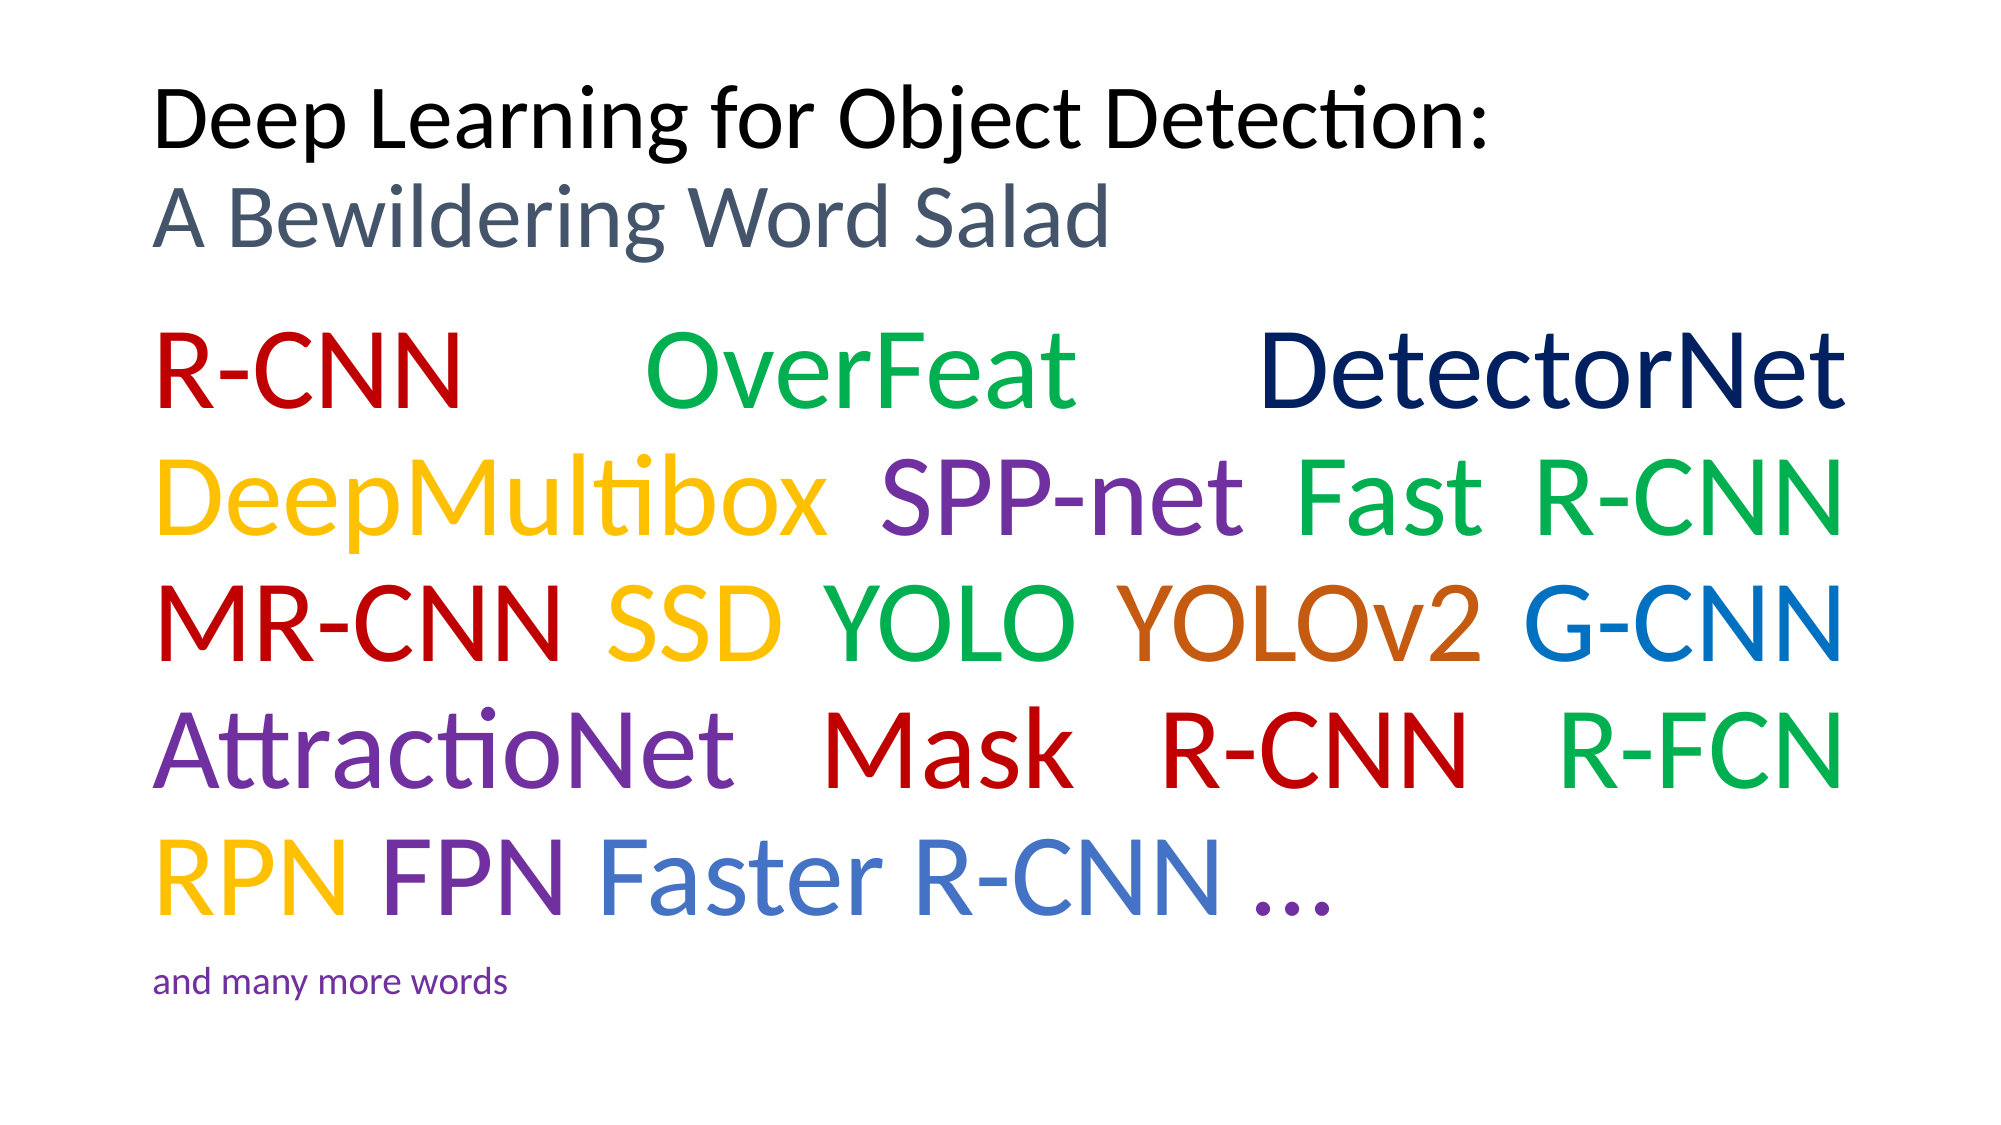

# Deep Learning for Object Detection: A Bewildering Word Salad
R-CNN OverFeat DetectorNet DeepMultibox SPP-net Fast R-CNN MR-CNN SSD YOLO YOLOv2 G-CNN AttractioNet Mask R-CNN R-FCN RPN FPN Faster R-CNN …
and many more words